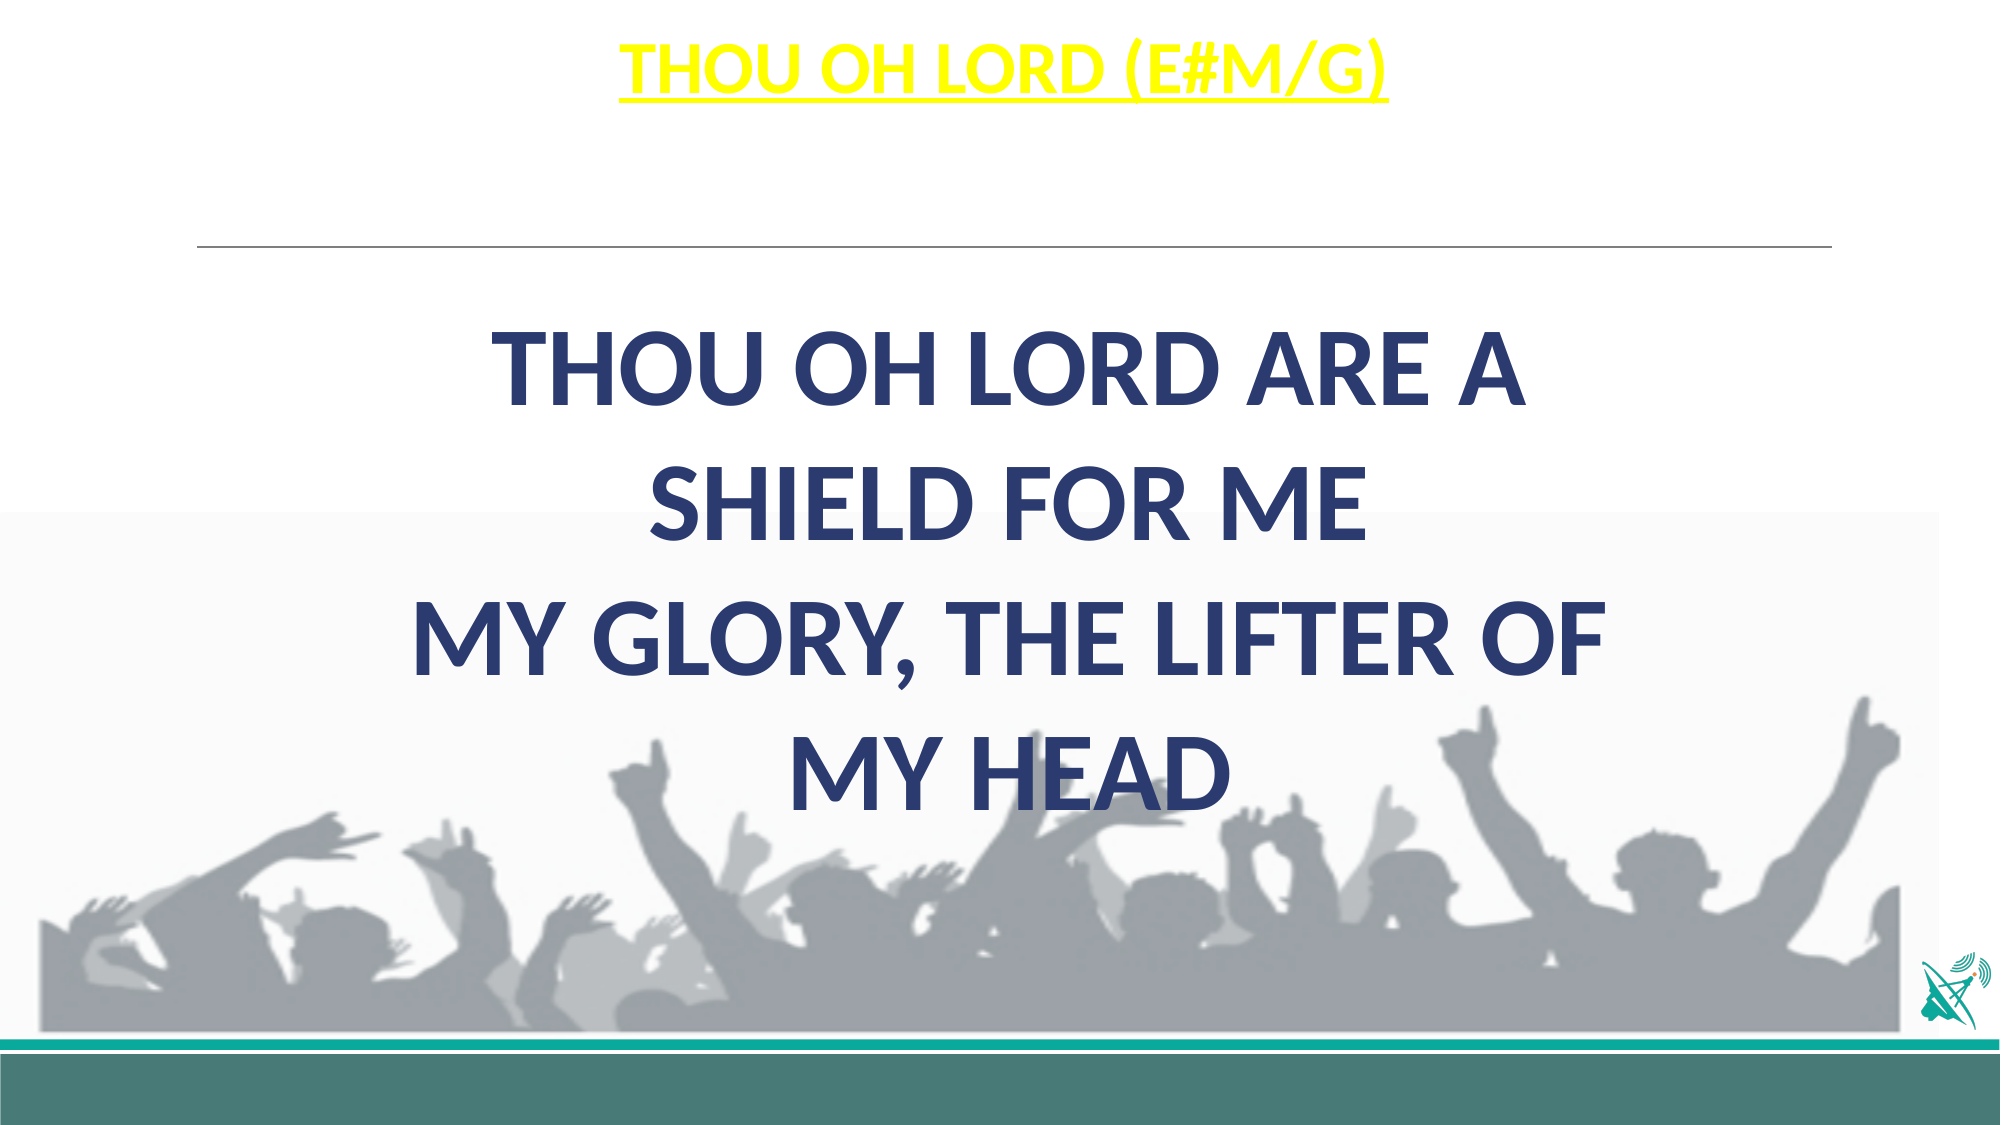

# THOU OH LORD (E#M/G)
THOU OH LORD ARE A SHIELD FOR ME
MY GLORY, THE LIFTER OF MY HEAD